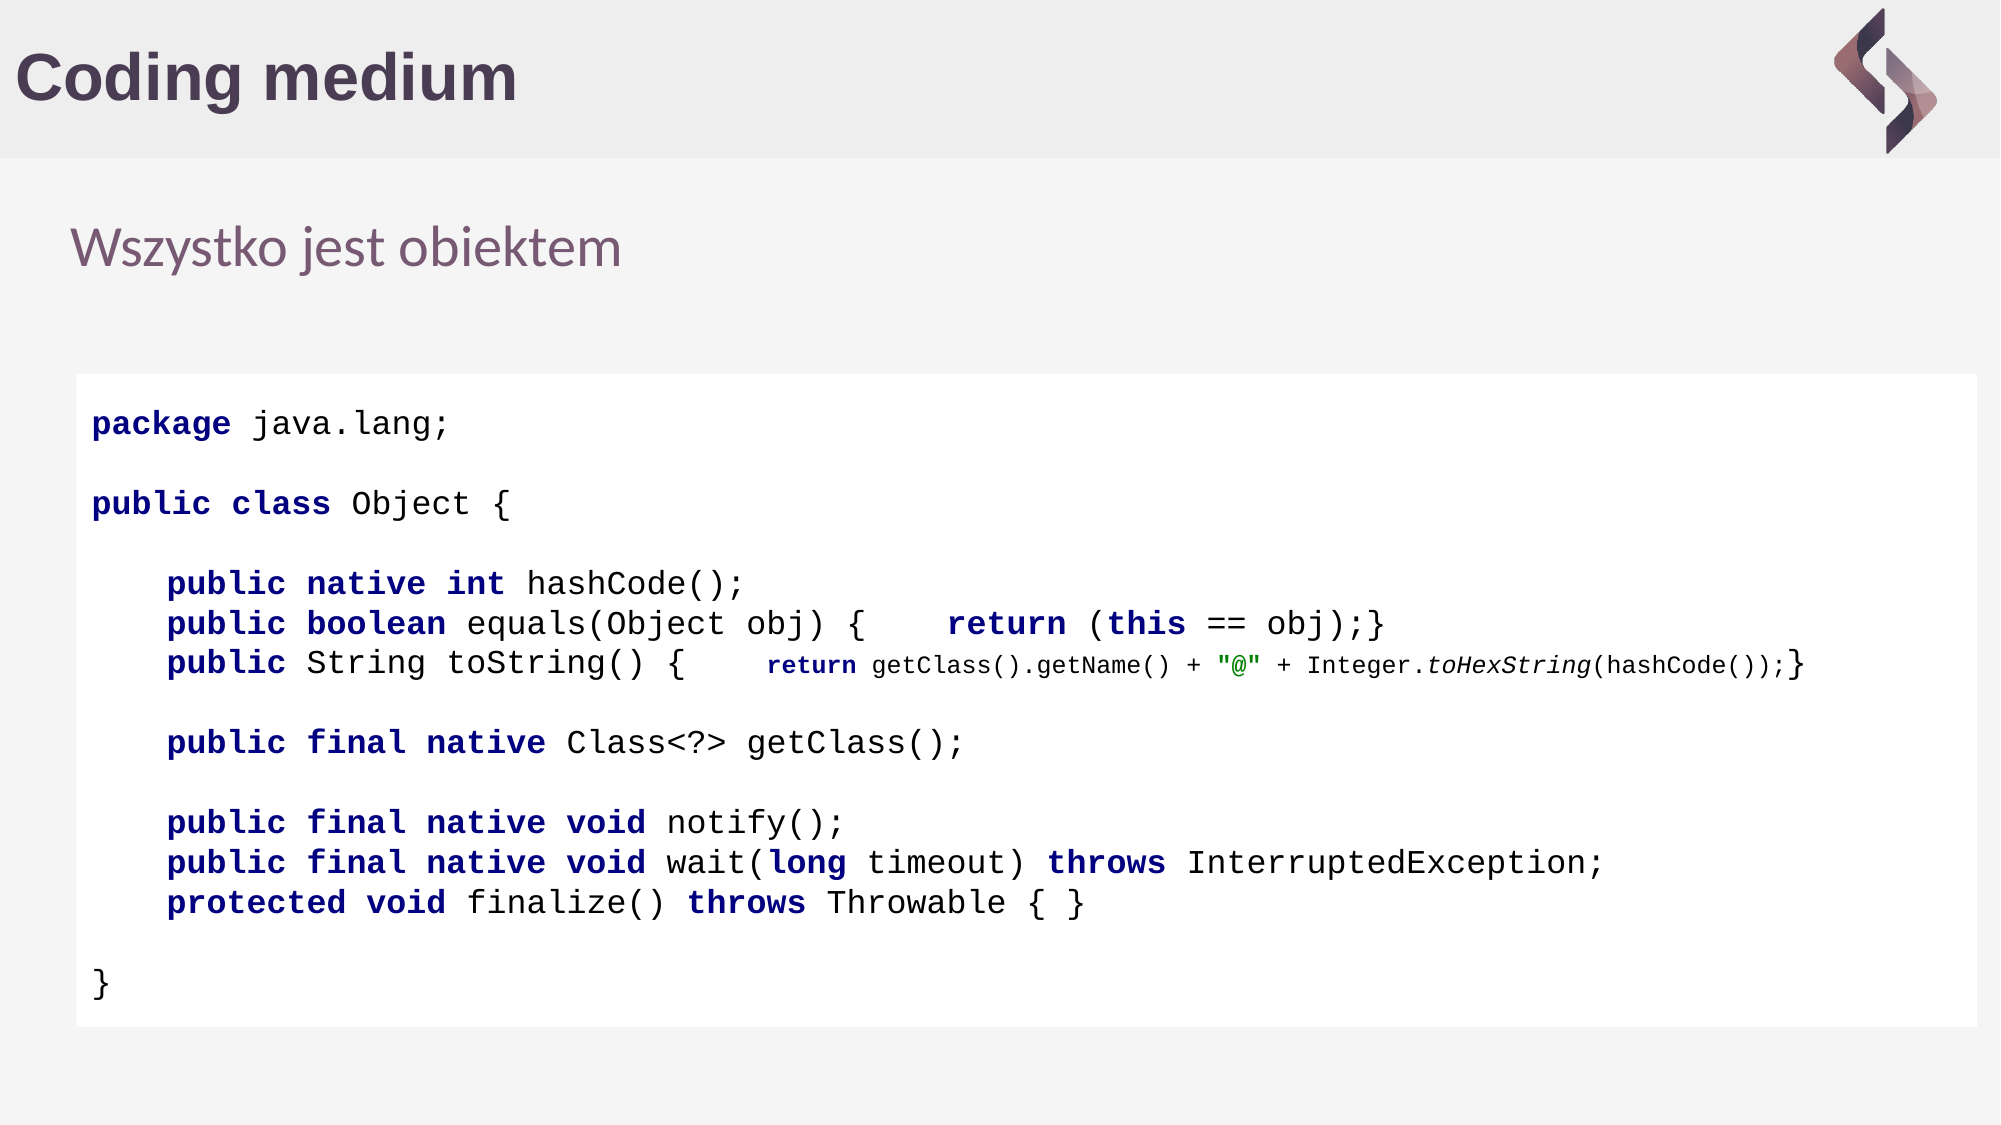

# Coding medium
Wszystko jest obiektem
package java.lang;
public class Object {

public native int hashCode();
public boolean equals(Object obj) {    return (this == obj);}
public String toString() {    return getClass().getName() + "@" + Integer.toHexString(hashCode());}

public final native Class<?> getClass();

public final native void notify();
public final native void wait(long timeout) throws InterruptedException;
protected void finalize() throws Throwable { }

}